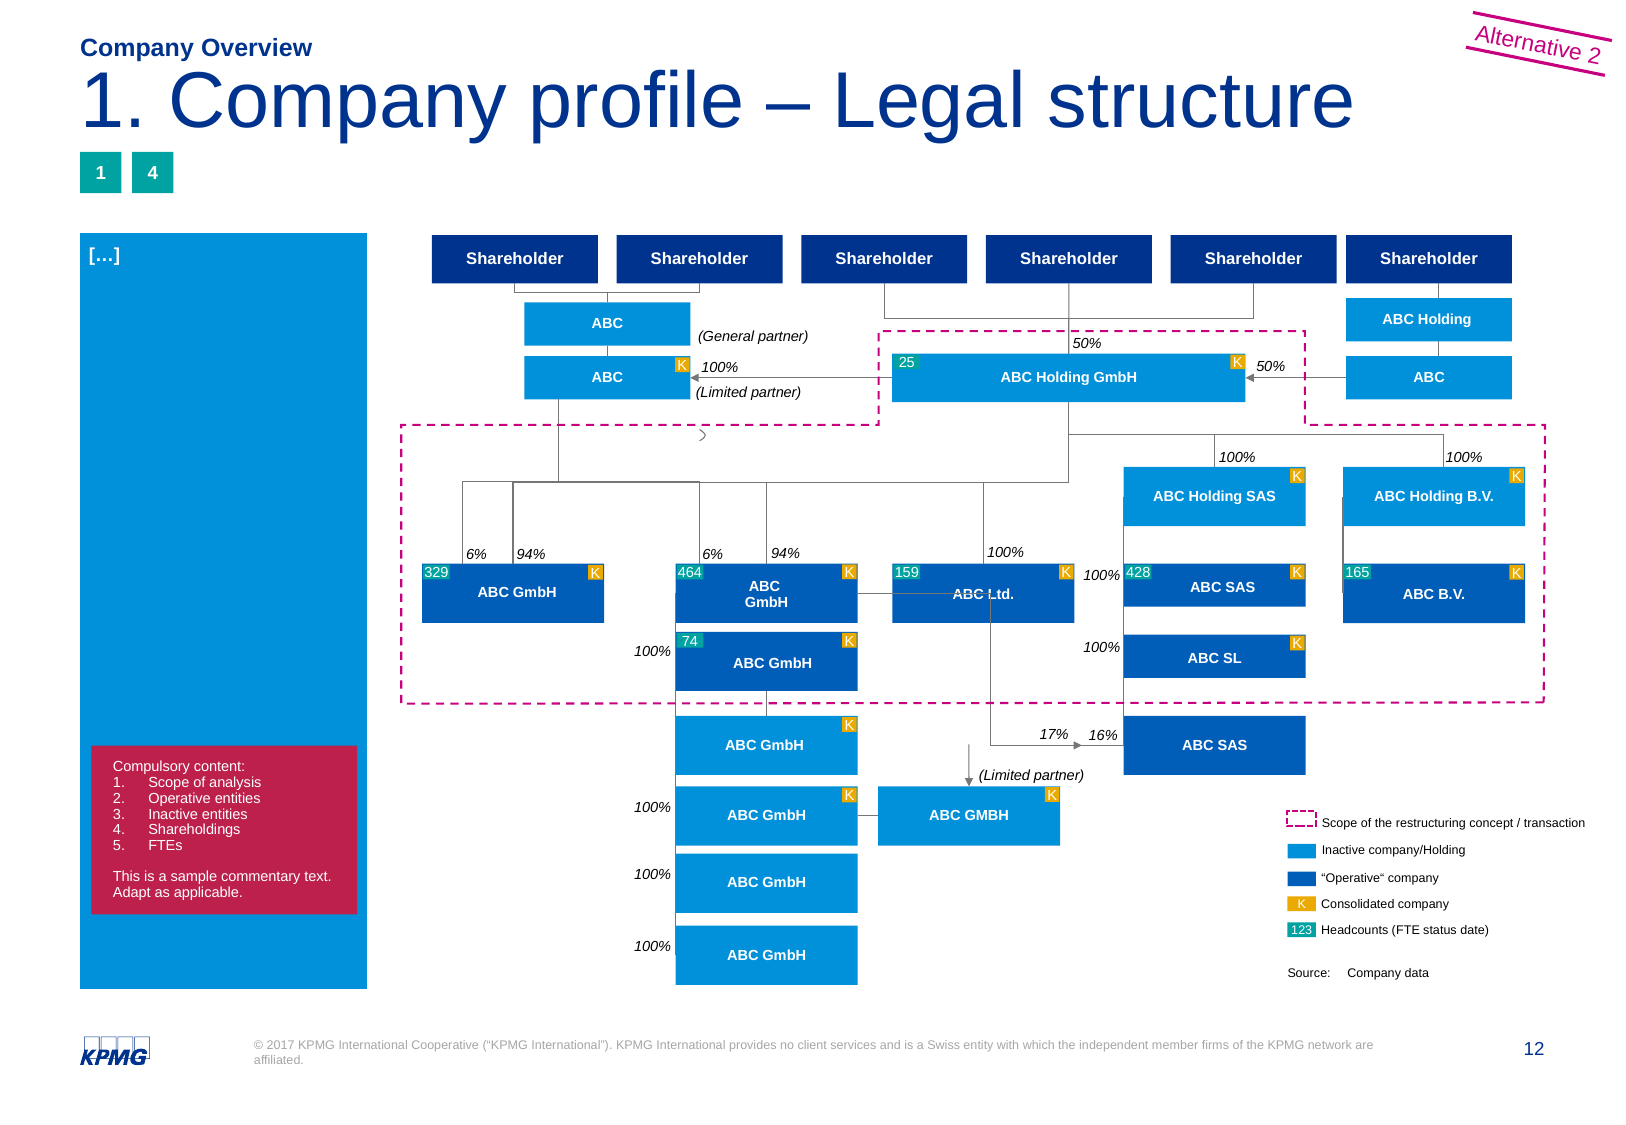

Alternative 2
Company Overview
# 1. Company profile – Legal structure
1
4
[…]

Shareholder
Shareholder
Shareholder
Shareholder
Shareholder
Shareholder

ABC Holding
ABC
(General partner)
50%

ABC Holding GmbH
25
K
ABC
ABC
K
50%
100%
(Limited partner)

100%
100%
ABC Holding SAS
ABC Holding B.V.
K
K
100%
ABC Ltd.
94%
6%
94%
6%
  ABC GmbH
ABC
GmbH
    ABC SAS
ABC B.V.
K
329
K
165
464
K
428
159
K
K
100%
   ABC GmbH
100%
74
K
ABC SL
K
100%
ABC GmbH
ABC SAS
K
17%
16%
(Limited partner)
ABC GmbH
100%
ABC GMBH
K
K
ABC GmbH
100%
ABC GmbH
100%

Compulsory content:
Scope of analysis
Operative entities
Inactive entities
Shareholdings
FTEs

This is a sample commentary text.
Adapt as applicable.

Scope of the restructuring concept / transaction
Inactive company/Holding

“Operative“ company

Consolidated company
K
Headcounts (FTE status date)
123
Source:	Company data